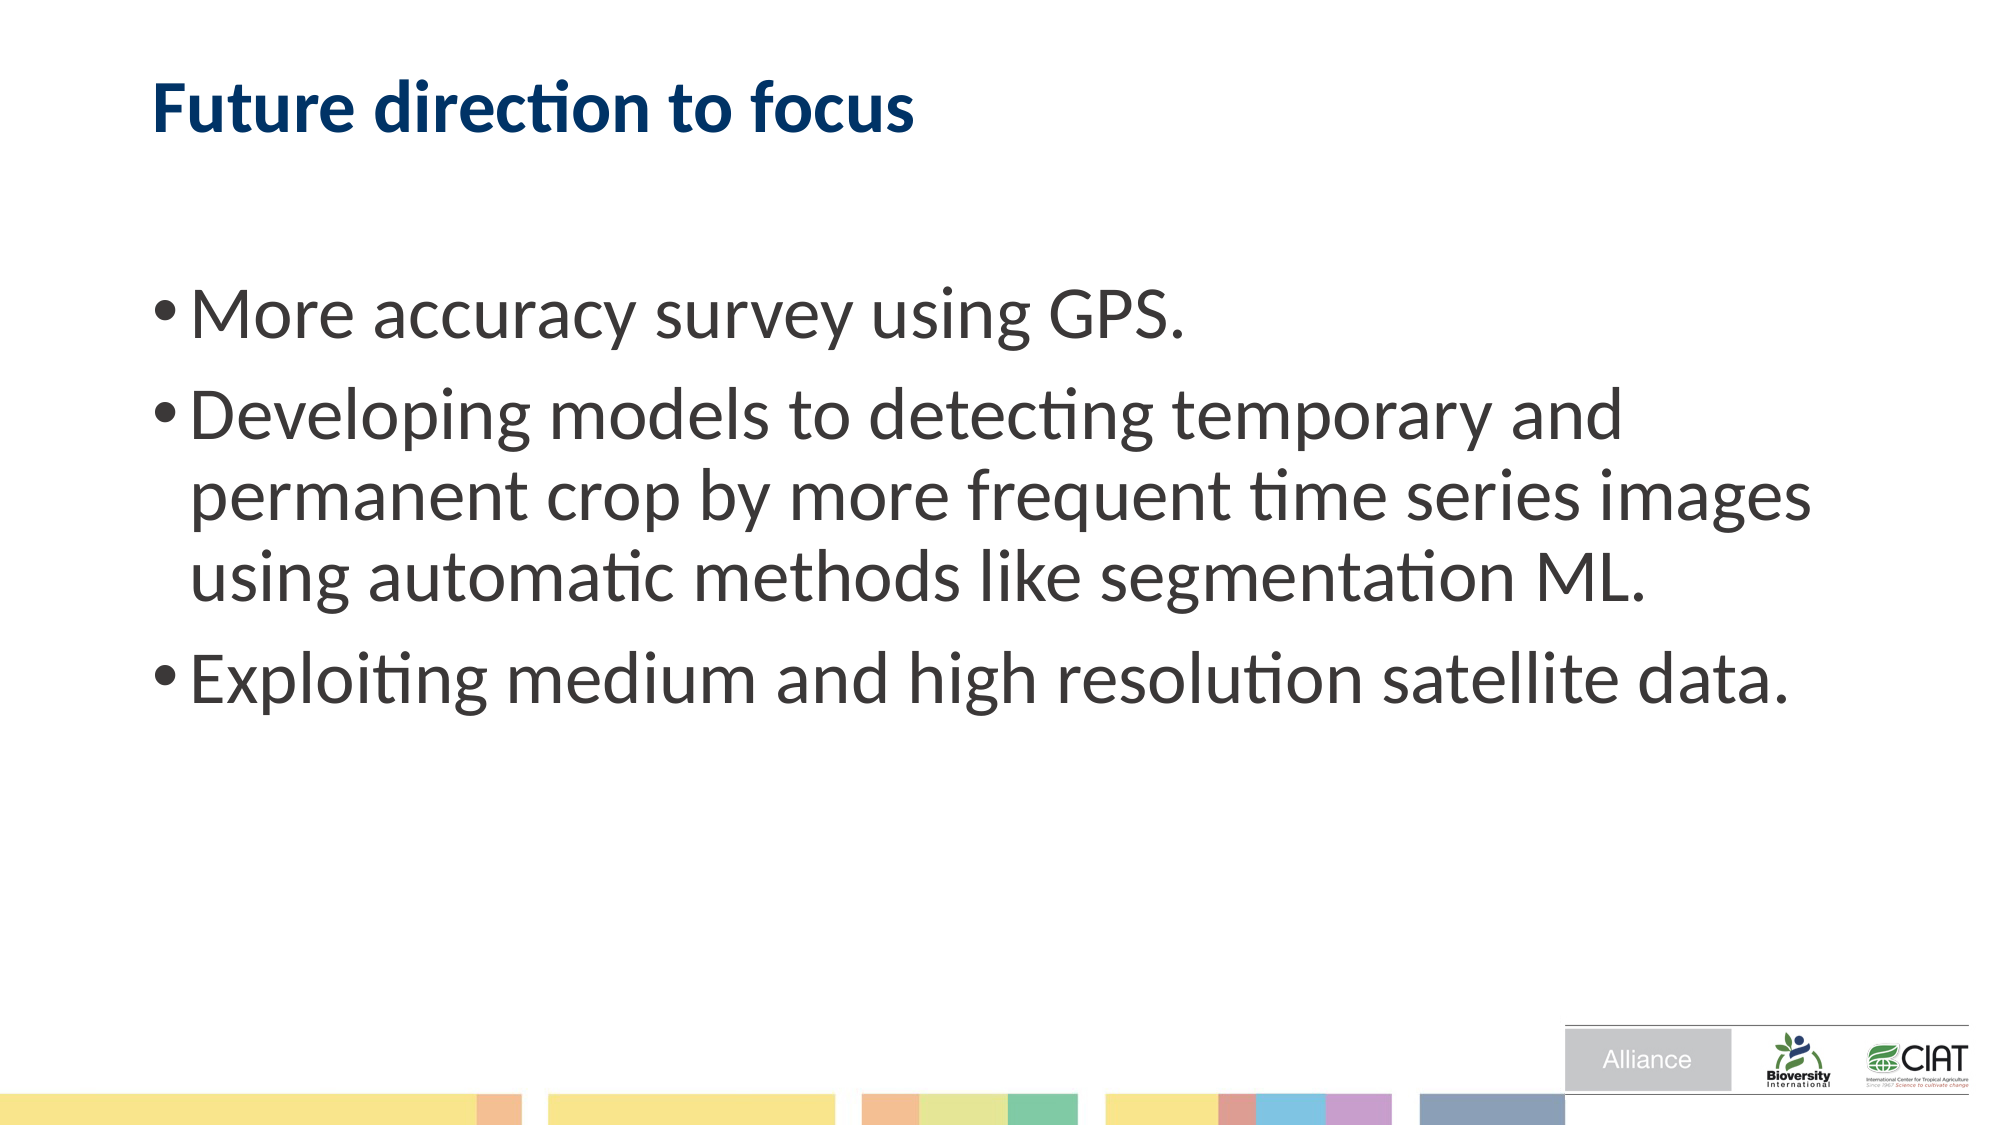

# Future direction to focus
More accuracy survey using GPS.
Developing models to detecting temporary and permanent crop by more frequent time series images using automatic methods like segmentation ML.
Exploiting medium and high resolution satellite data.